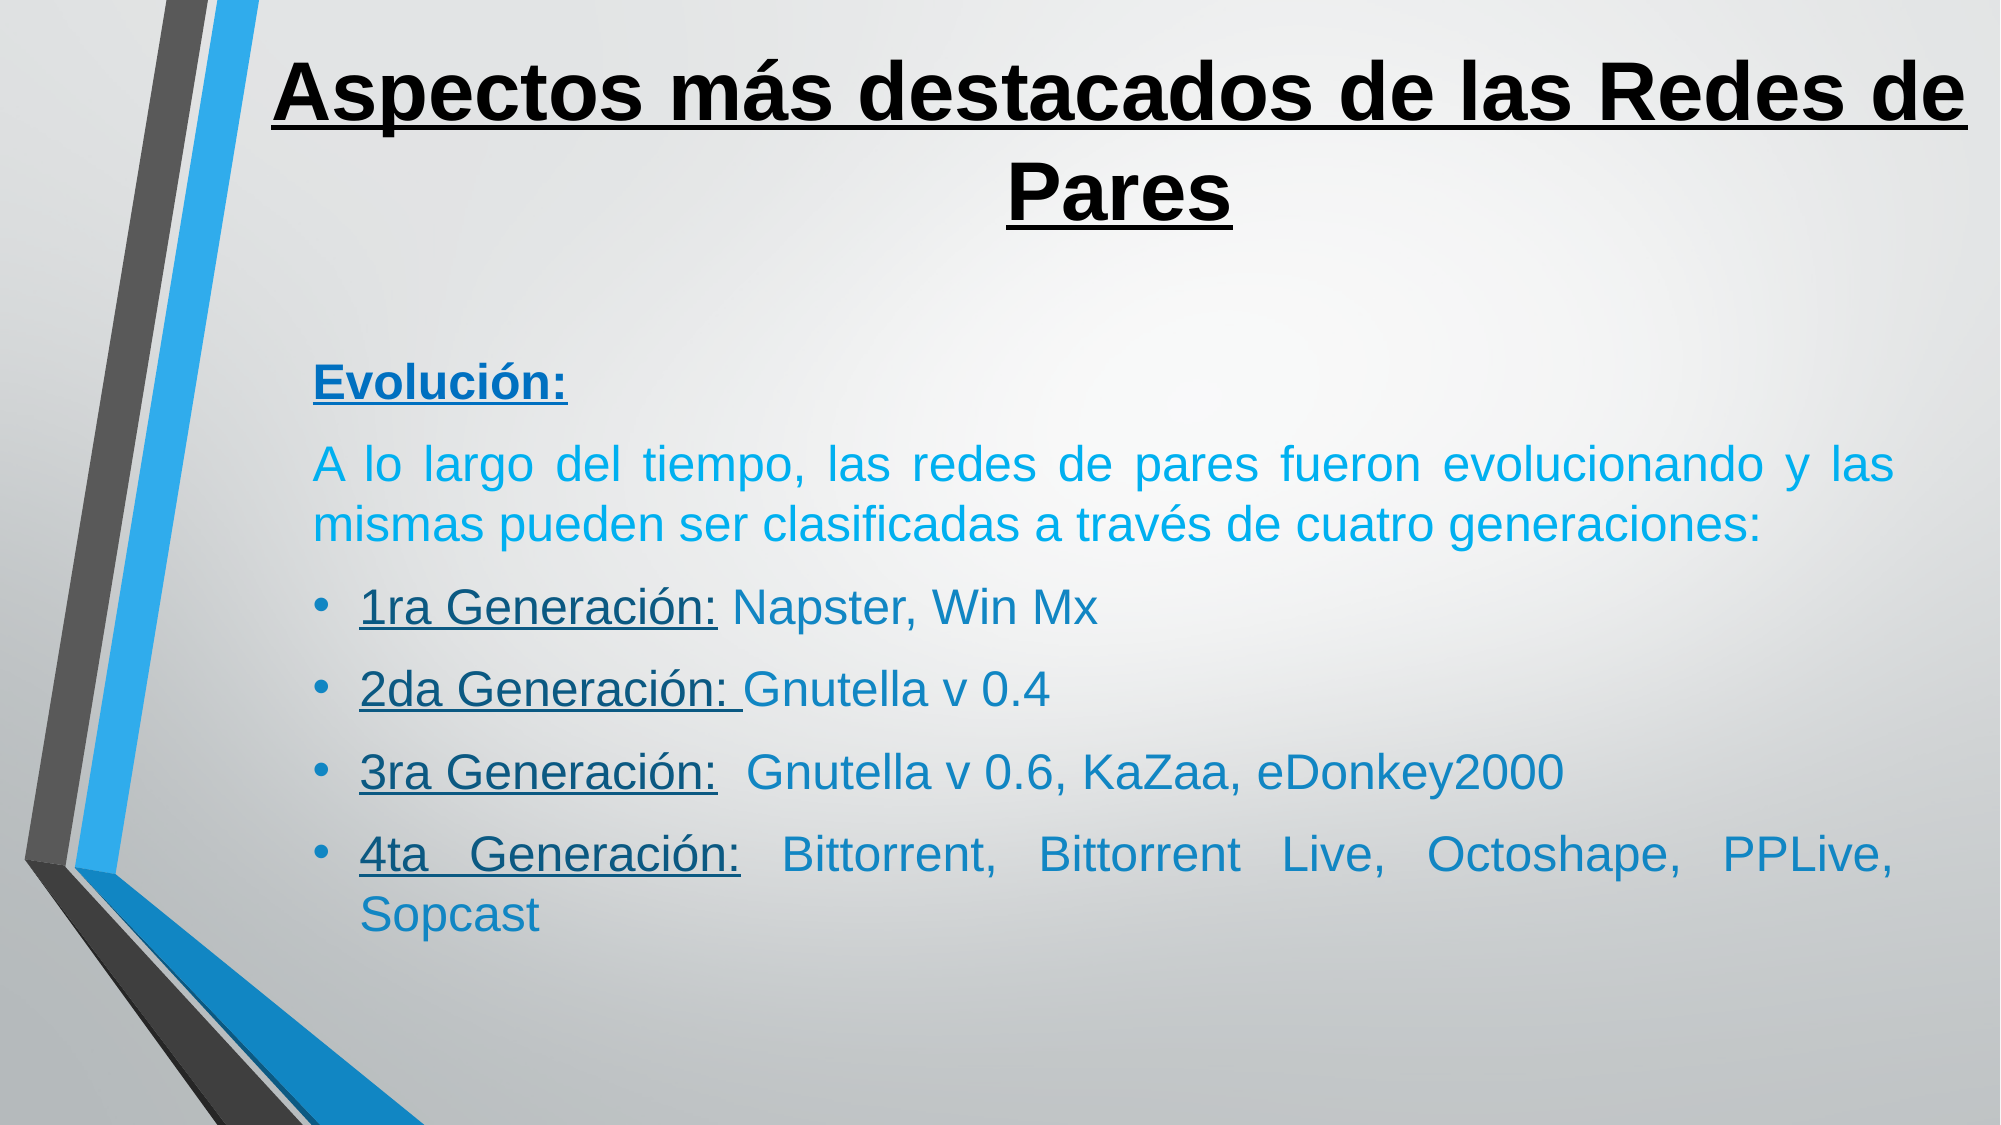

# Aspectos más destacados de las Redes de Pares
Evolución:
A lo largo del tiempo, las redes de pares fueron evolucionando y las mismas pueden ser clasificadas a través de cuatro generaciones:
1ra Generación: Napster, Win Mx
2da Generación: Gnutella v 0.4
3ra Generación:  Gnutella v 0.6, KaZaa, eDonkey2000
4ta Generación: Bittorrent, Bittorrent Live, Octoshape, PPLive, Sopcast